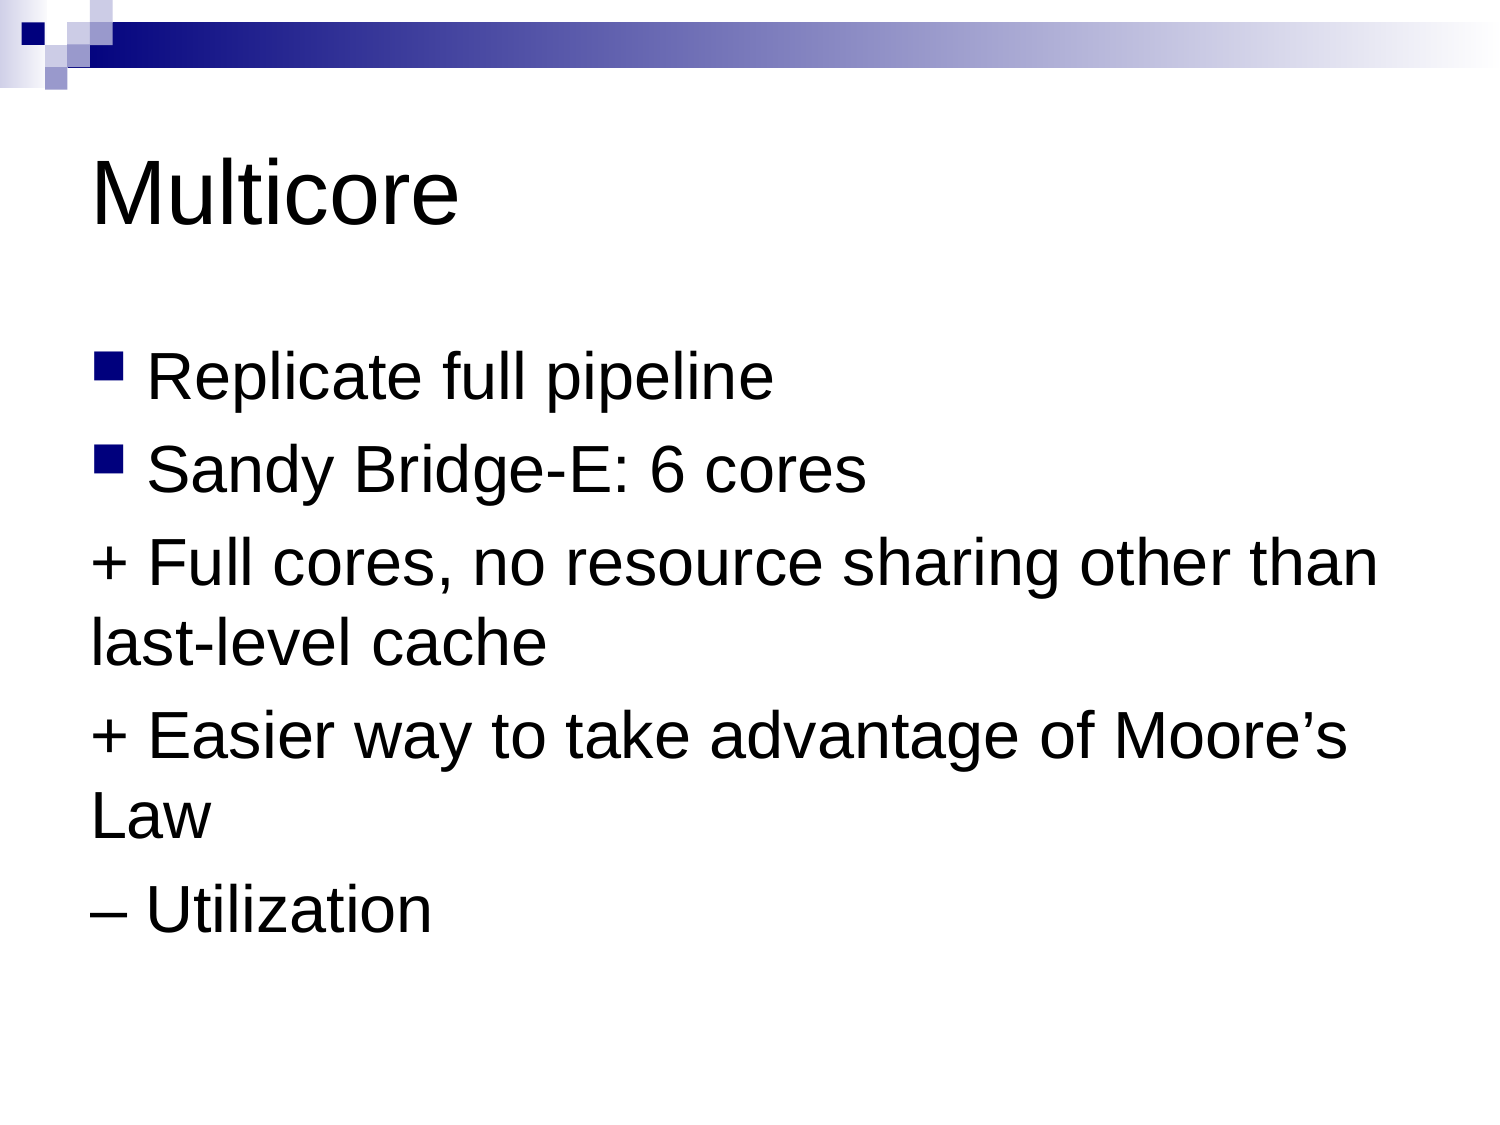

# Multicore
Replicate full pipeline
Sandy Bridge-E: 6 cores
+ Full cores, no resource sharing other than last-level cache
+ Easier way to take advantage of Moore’s Law
– Utilization